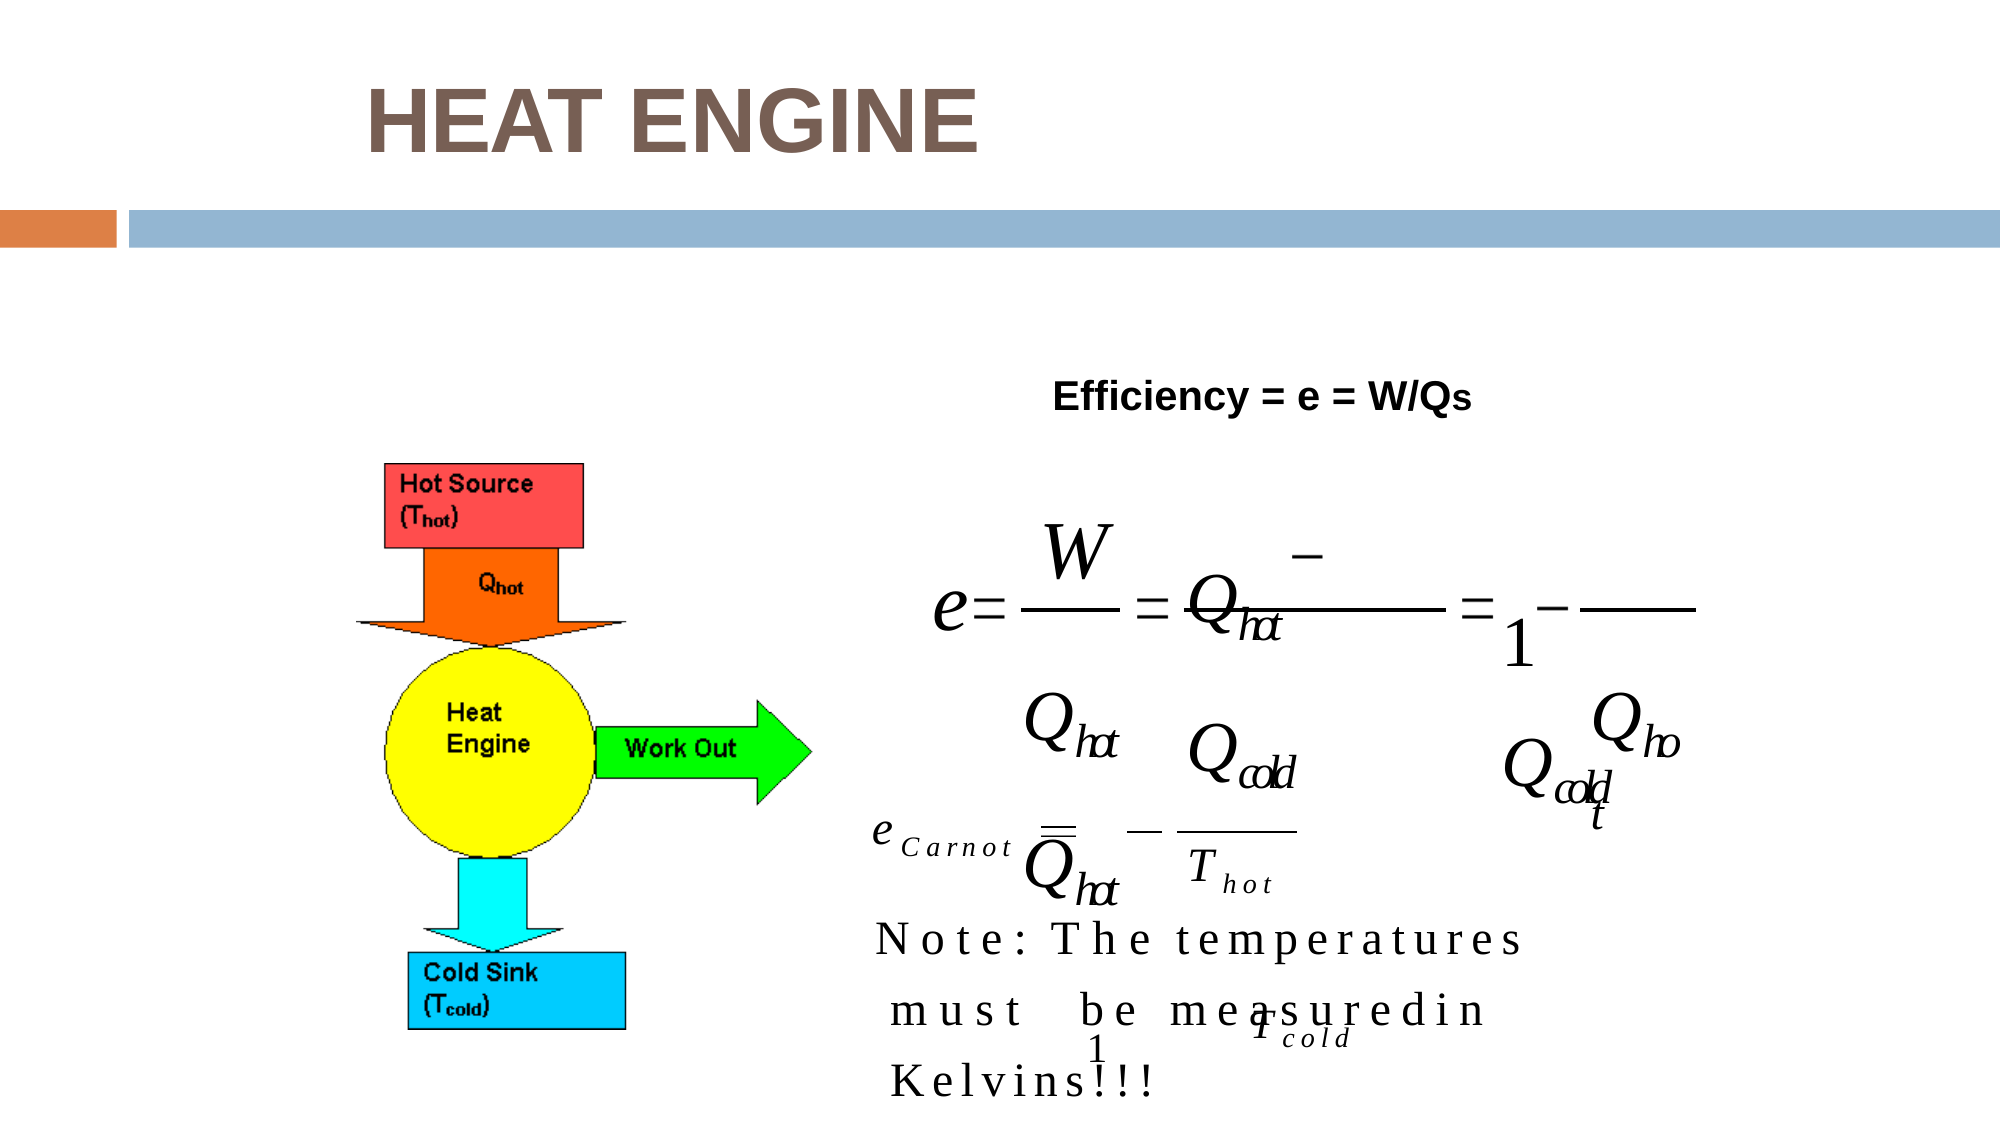

# HEAT ENGINE
Efficiency = e = W/Qs

W

Qhot	Qcold
1	Qcold
e

Qhot	Qhot
1	Tcold
Qhot
e

Carnot
T

hot
Note: The temperatures must  be measuredin Kelvins!!!